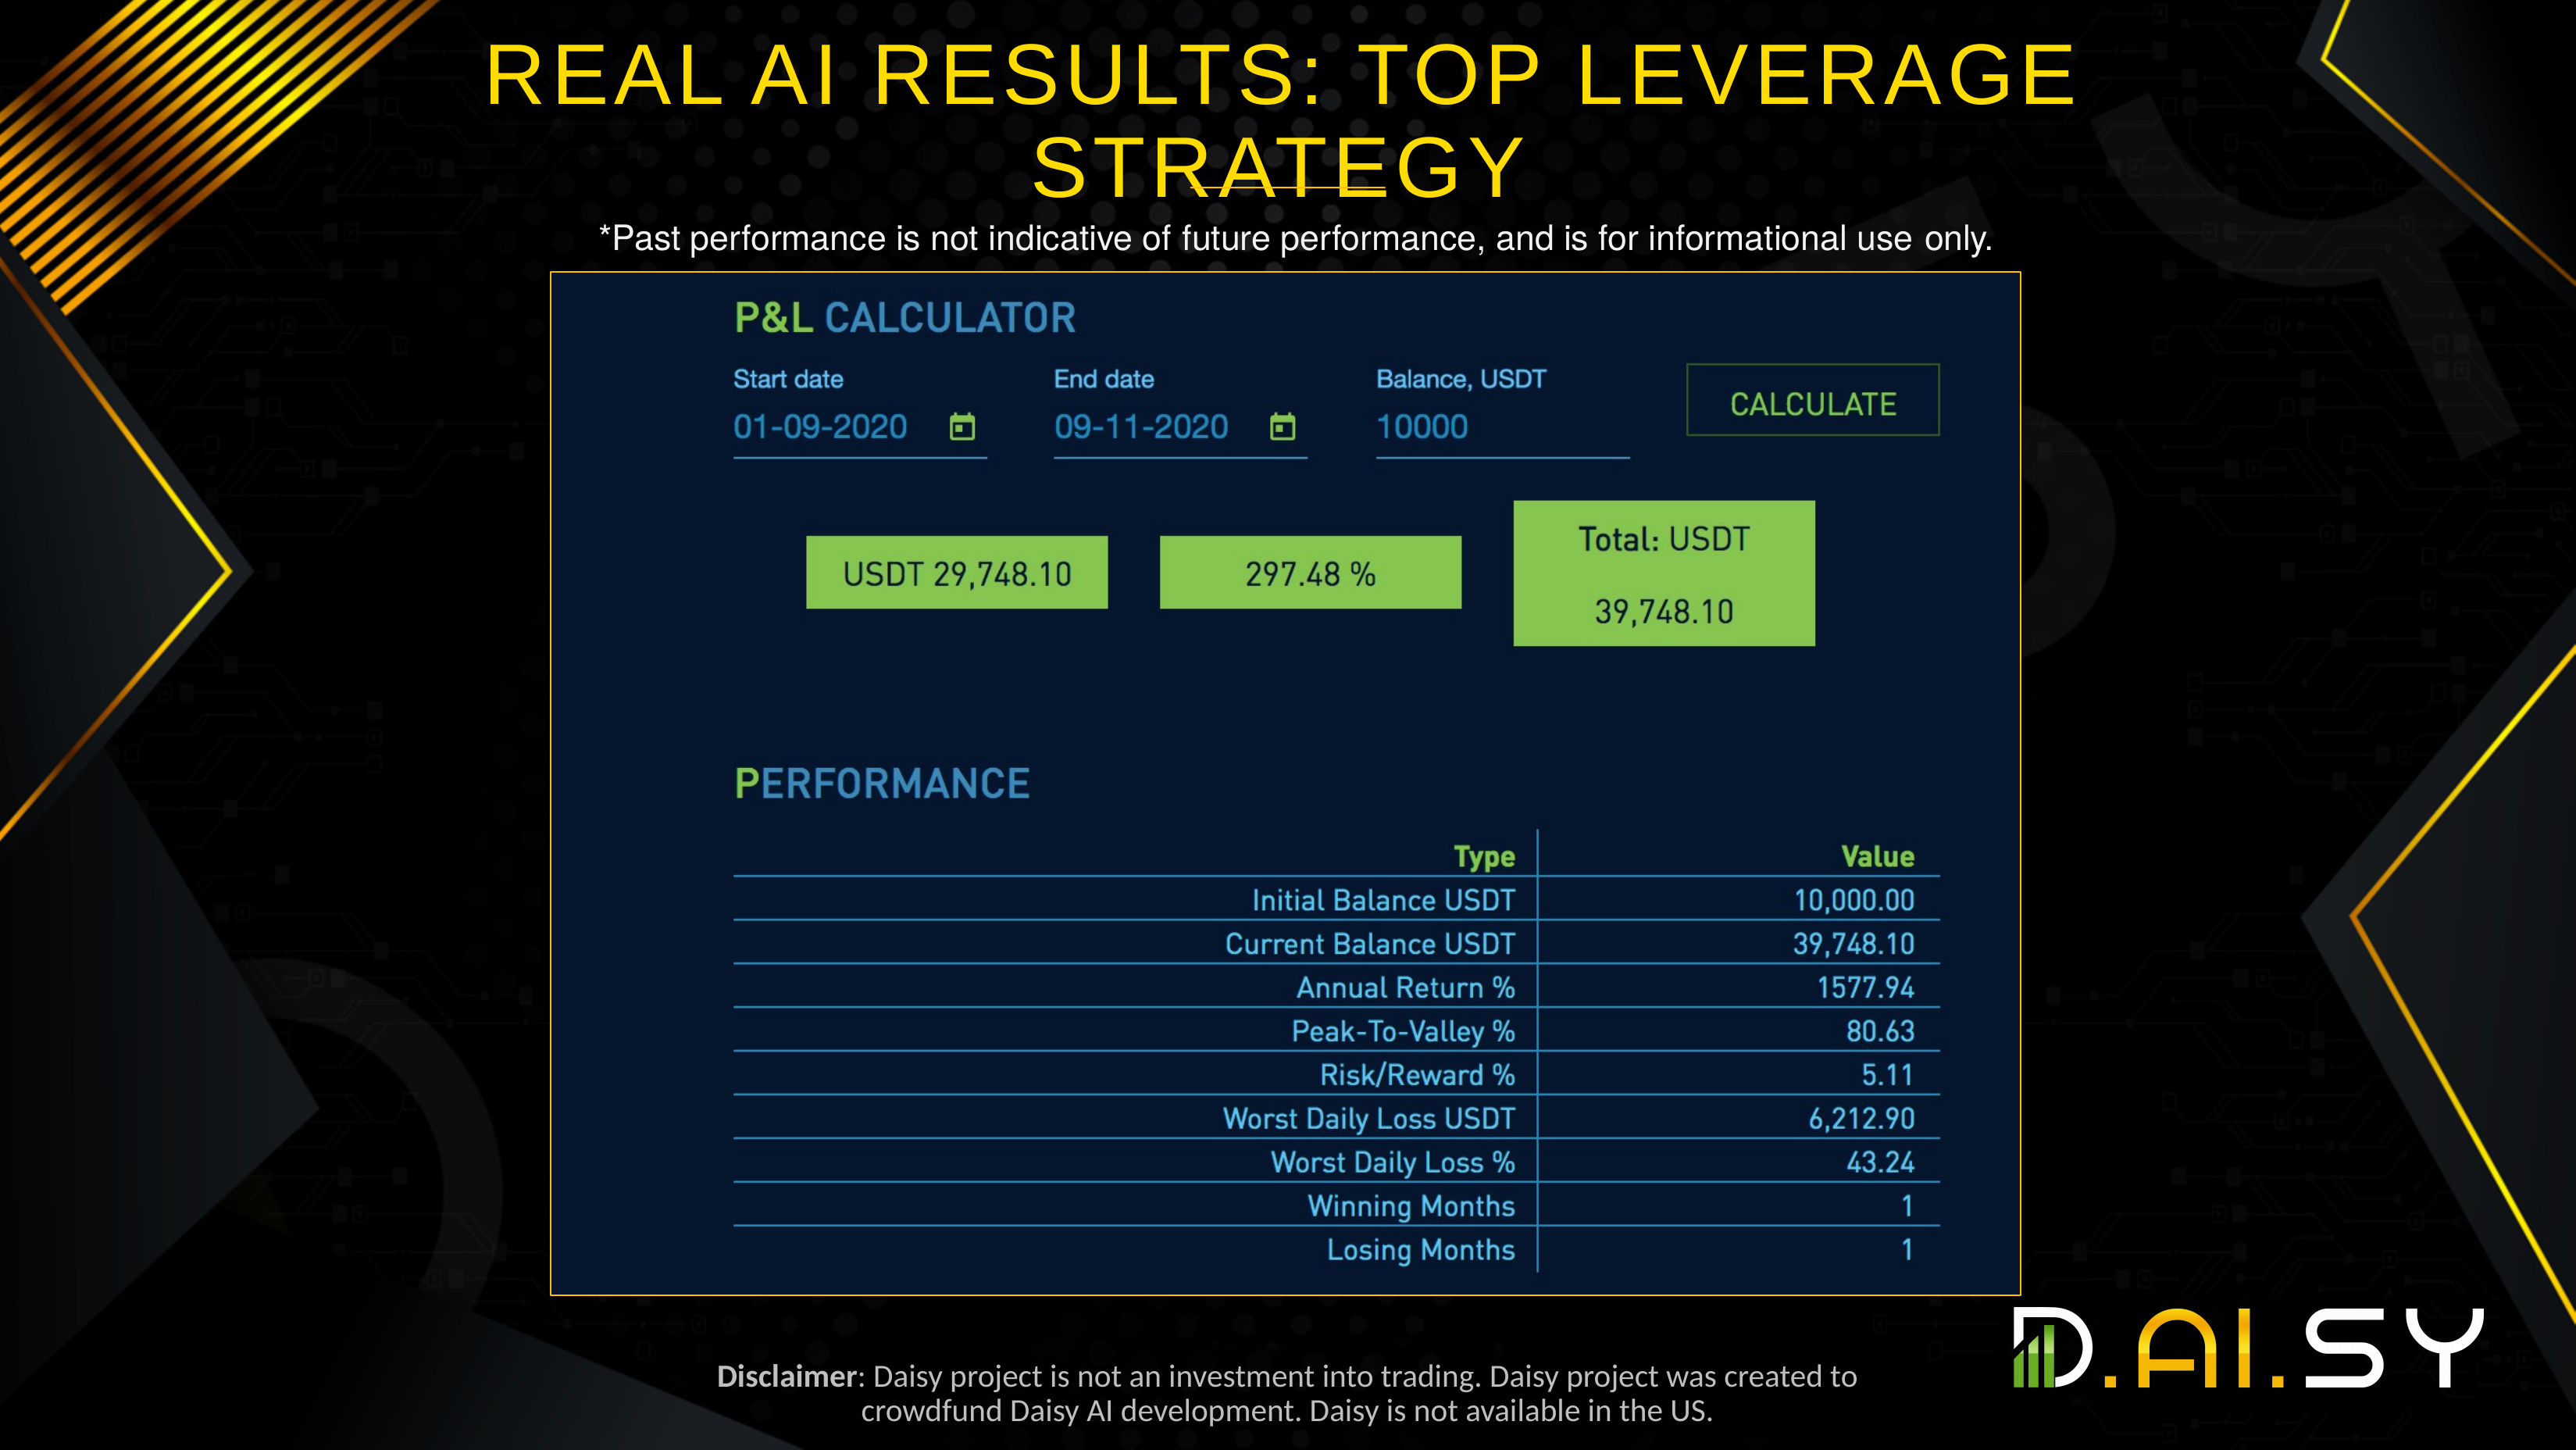

REAL AI RESULTS: TOP LEVERAGE STRATEGY

*Past performance is not indicative of future performance, and is for informational use only.

Disclaimer: Daisy project is not an investment into trading. Daisy project was created to crowdfund Daisy AI development. Daisy is not available in the US.